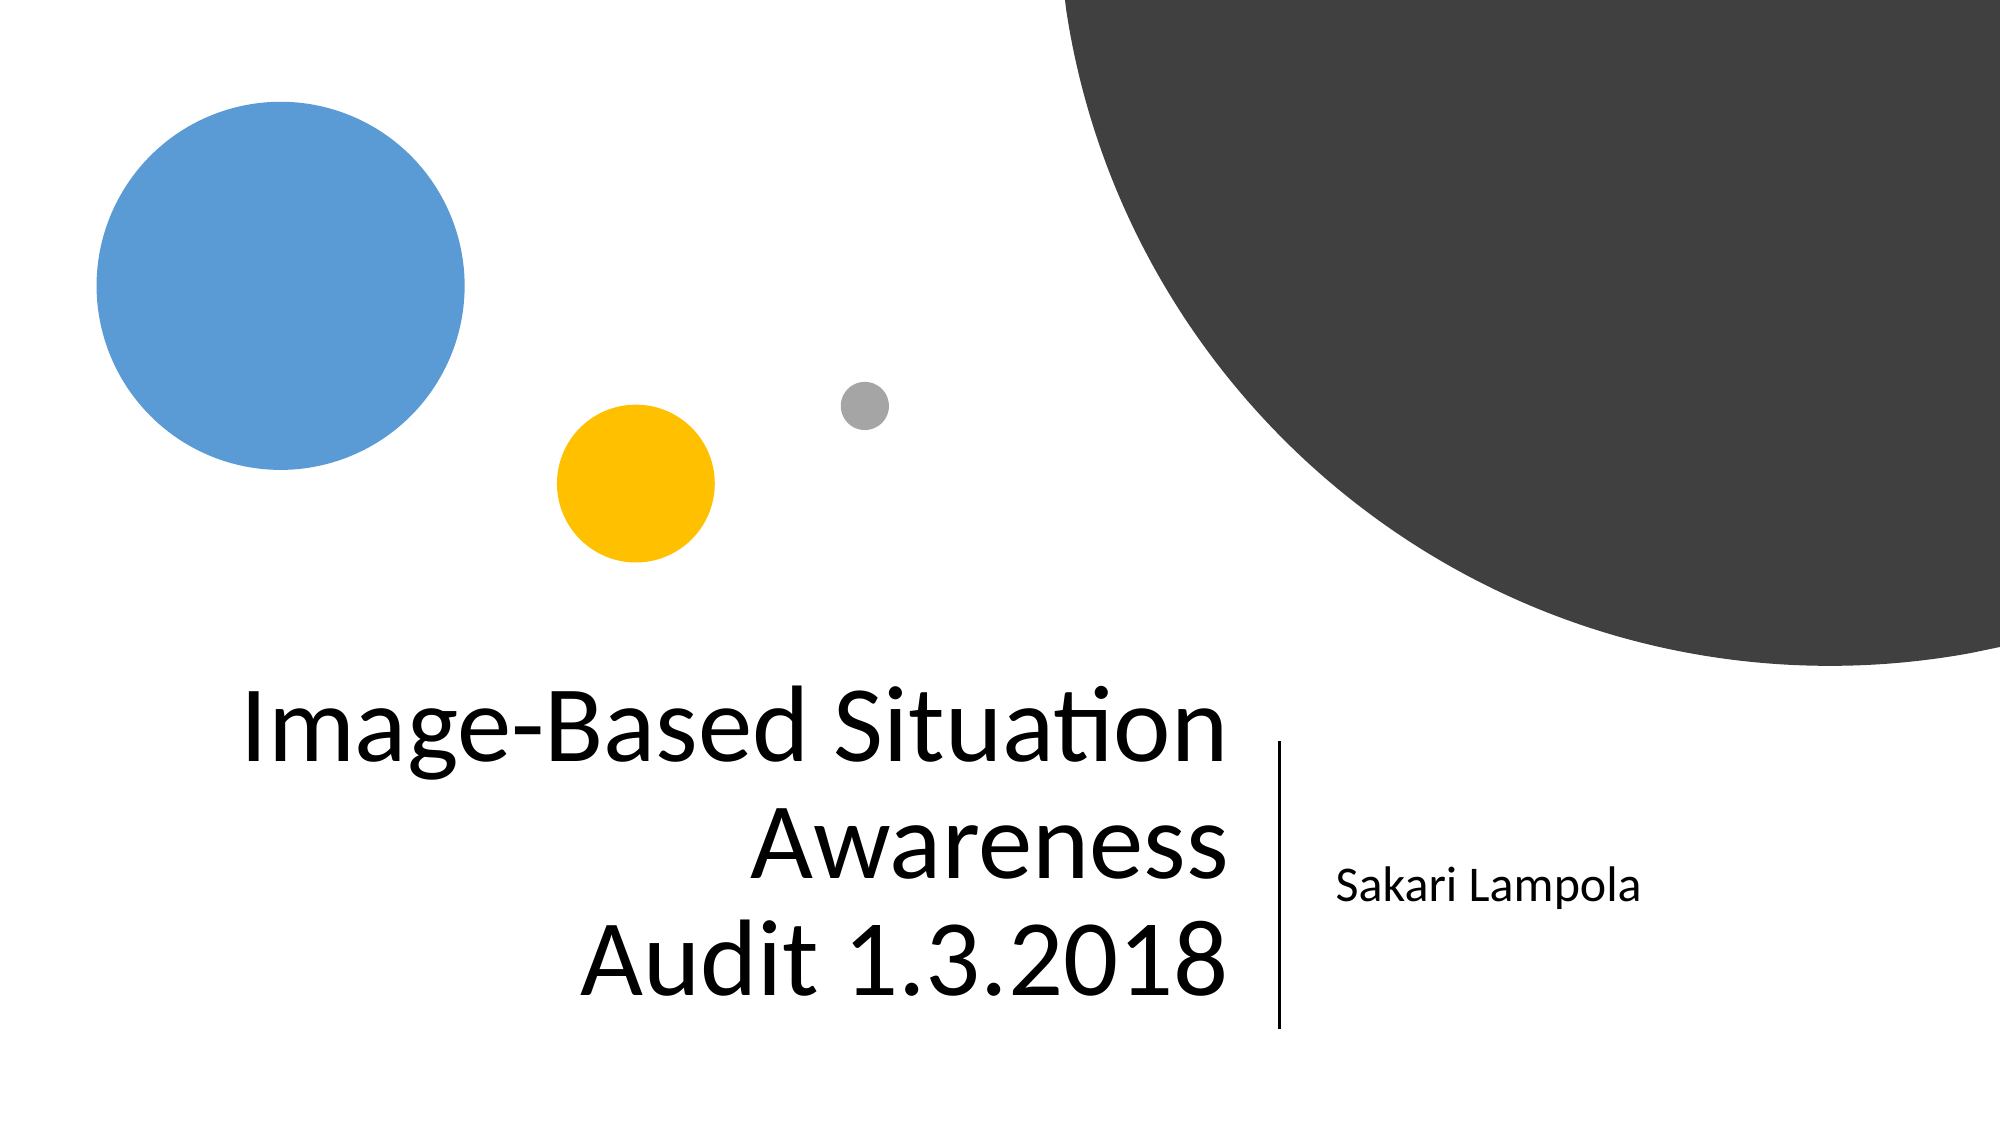

# Image-Based Situation Awareness Audit 1.3.2018
Sakari Lampola